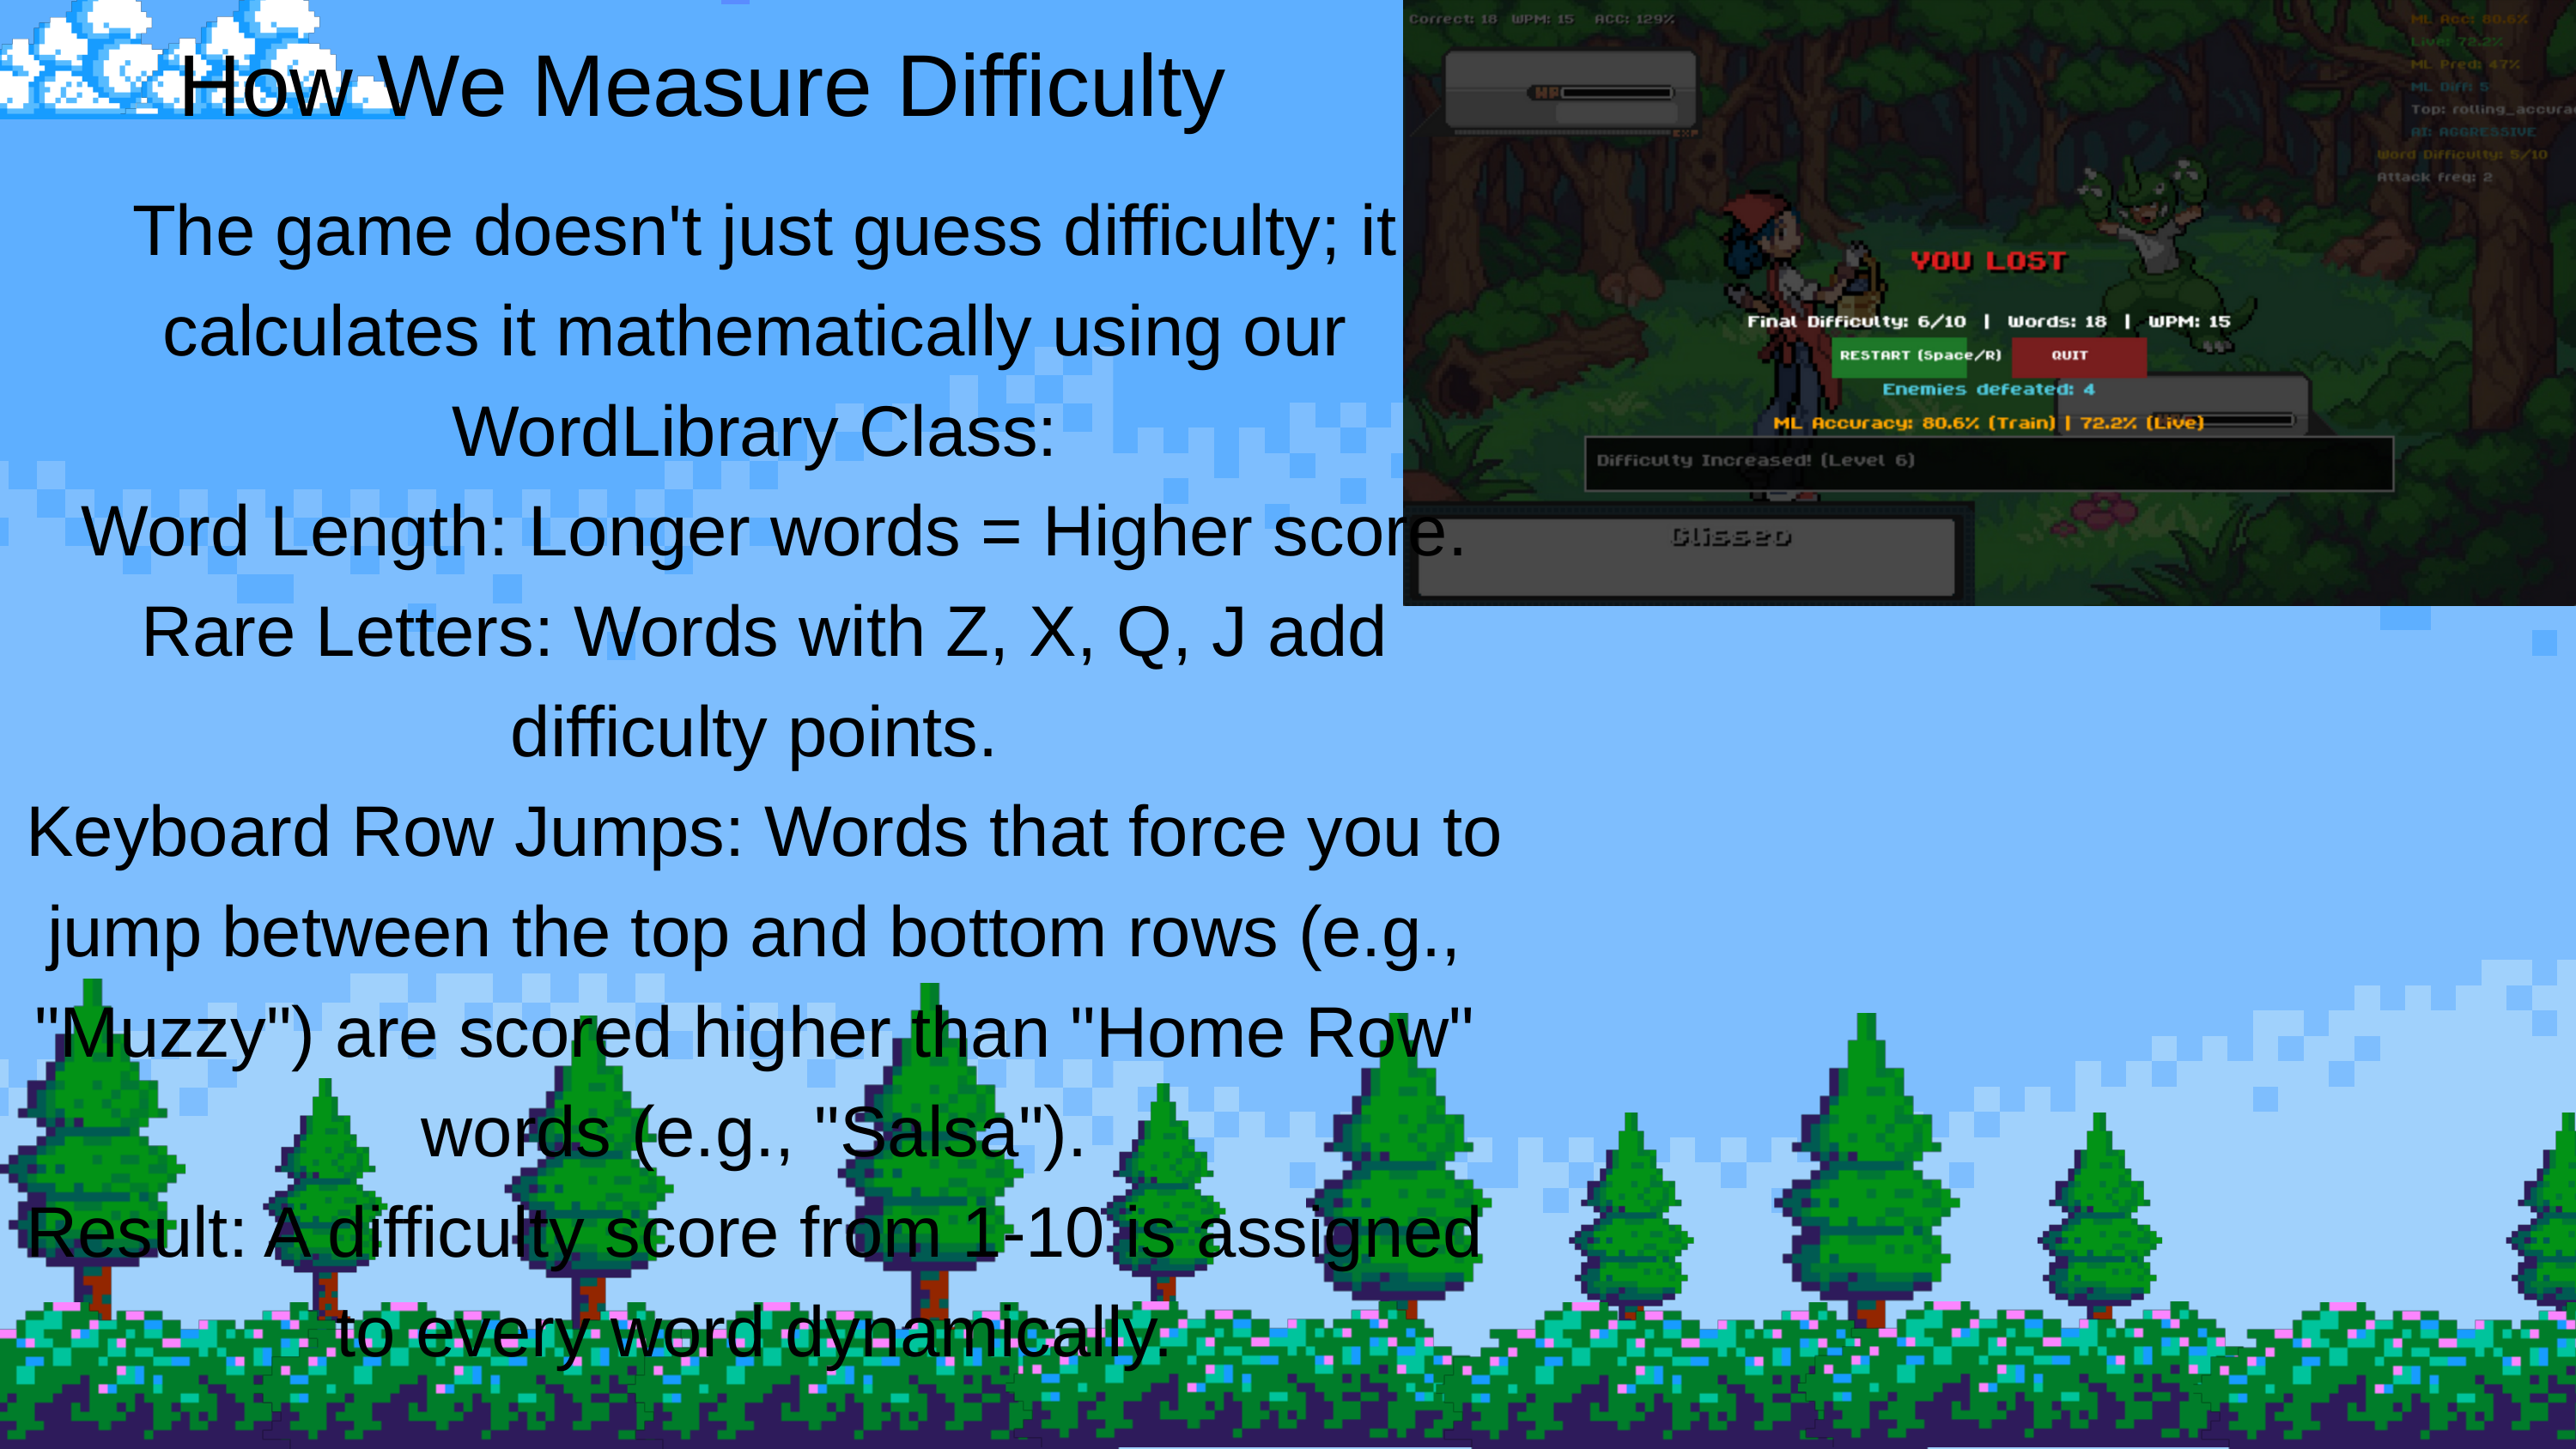

How We Measure Difficulty

 The game doesn't just guess difficulty; it calculates it mathematically using our WordLibrary Class:
  Word Length: Longer words = Higher score.
 Rare Letters: Words with Z, X, Q, J add difficulty points.
 Keyboard Row Jumps: Words that force you to jump between the top and bottom rows (e.g., "Muzzy") are scored higher than "Home Row" words (e.g., "Salsa").
Result: A difficulty score from 1-10 is assigned to every word dynamically.

The game doesn't just guess difficulty; it calculates it mathematically using our WordLibrary Class:
  Word Length: Longer words = Higher score.

  Rare Letters: Words with Z, X, Q, J add difficulty points.

  Keyboard Row Jumps: Words that force you to jump between the top and bottom rows (e.g., "Muzzy") are scored higher than "Home Row" words (e.g., "Salsa").

  Result: A difficulty score from 1-10 is assigned to every word dynamically.